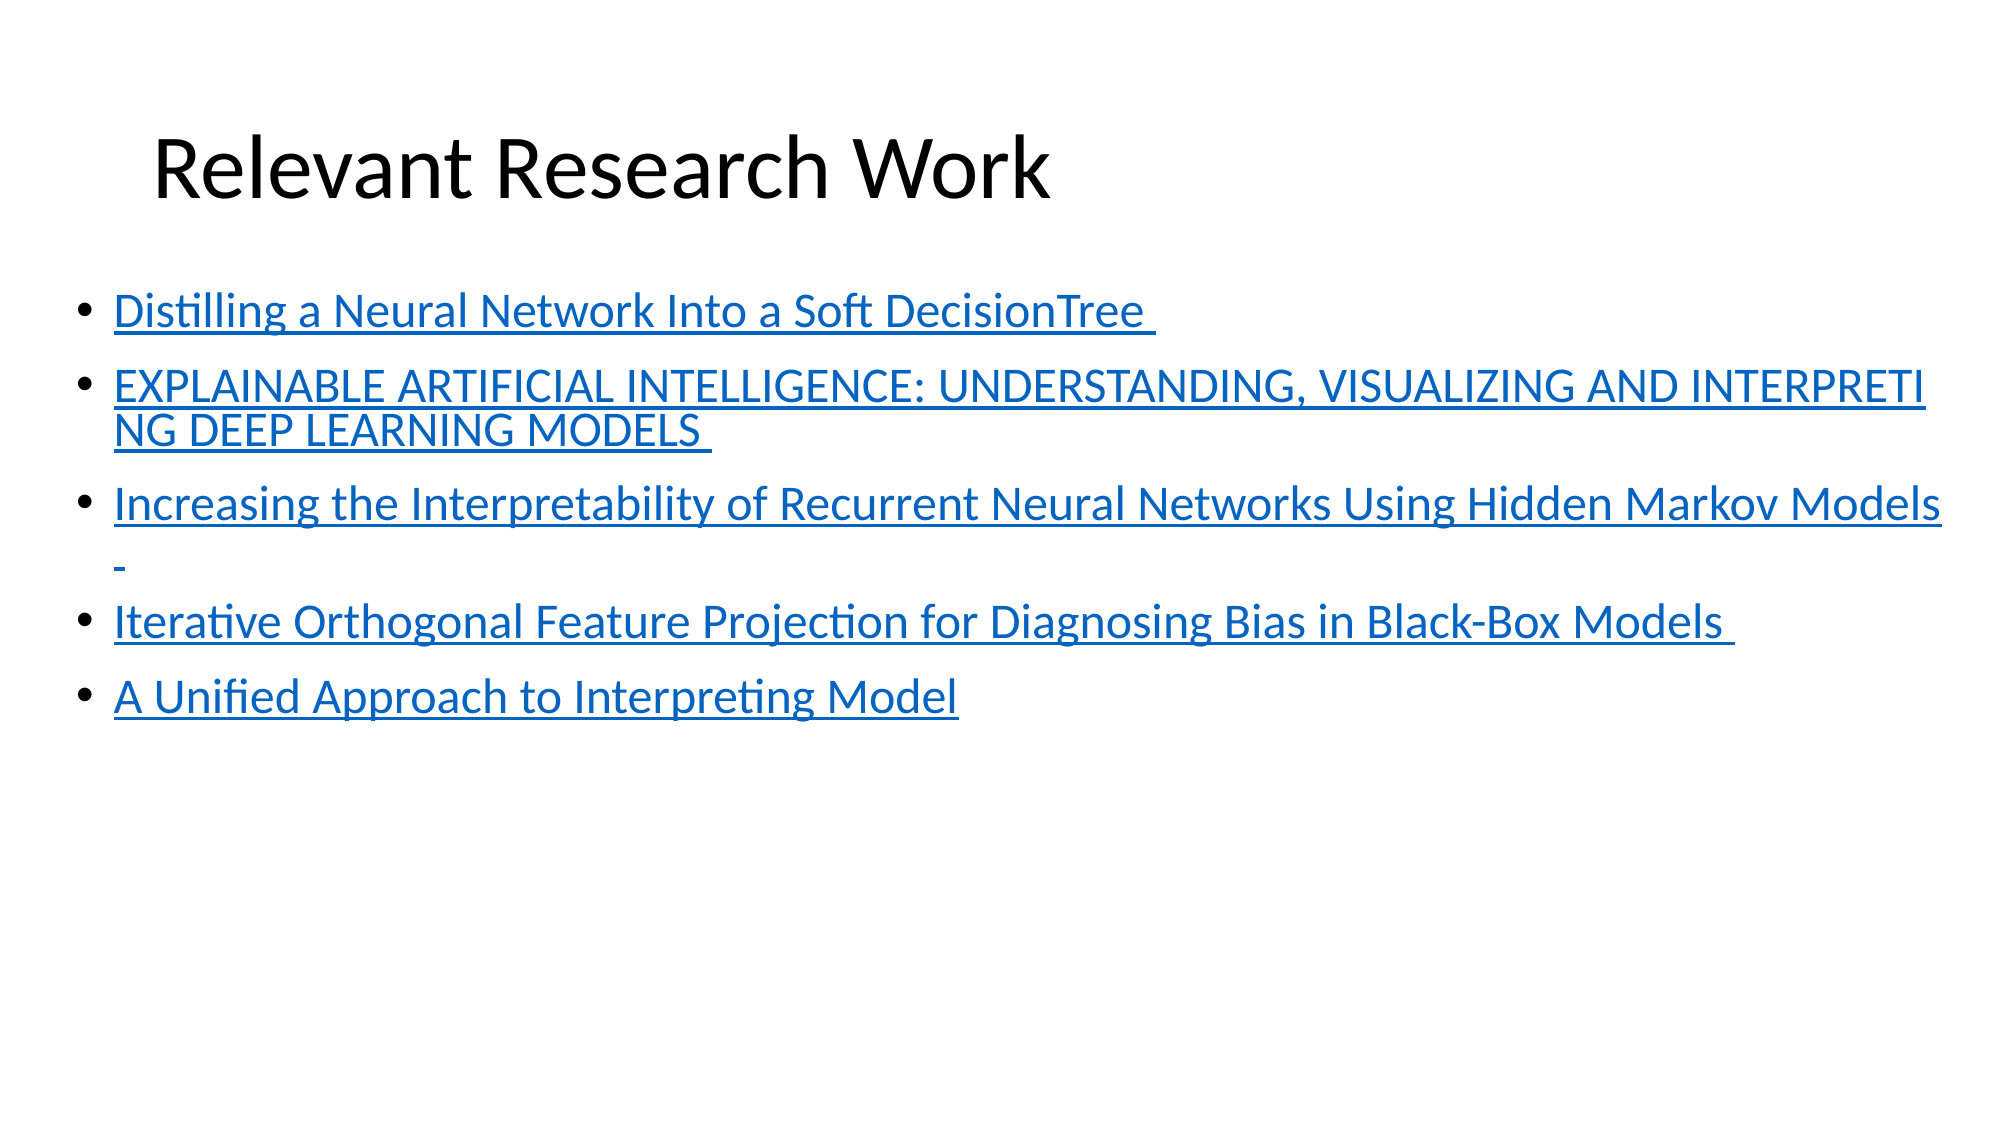

# Relevant Research Work
Distilling a Neural Network Into a Soft DecisionTree
EXPLAINABLE ARTIFICIAL INTELLIGENCE: UNDERSTANDING, VISUALIZING AND INTERPRETING DEEP LEARNING MODELS
Increasing the Interpretability of Recurrent Neural Networks Using Hidden Markov Models
Iterative Orthogonal Feature Projection for Diagnosing Bias in Black-Box Models
A Unified Approach to Interpreting Model